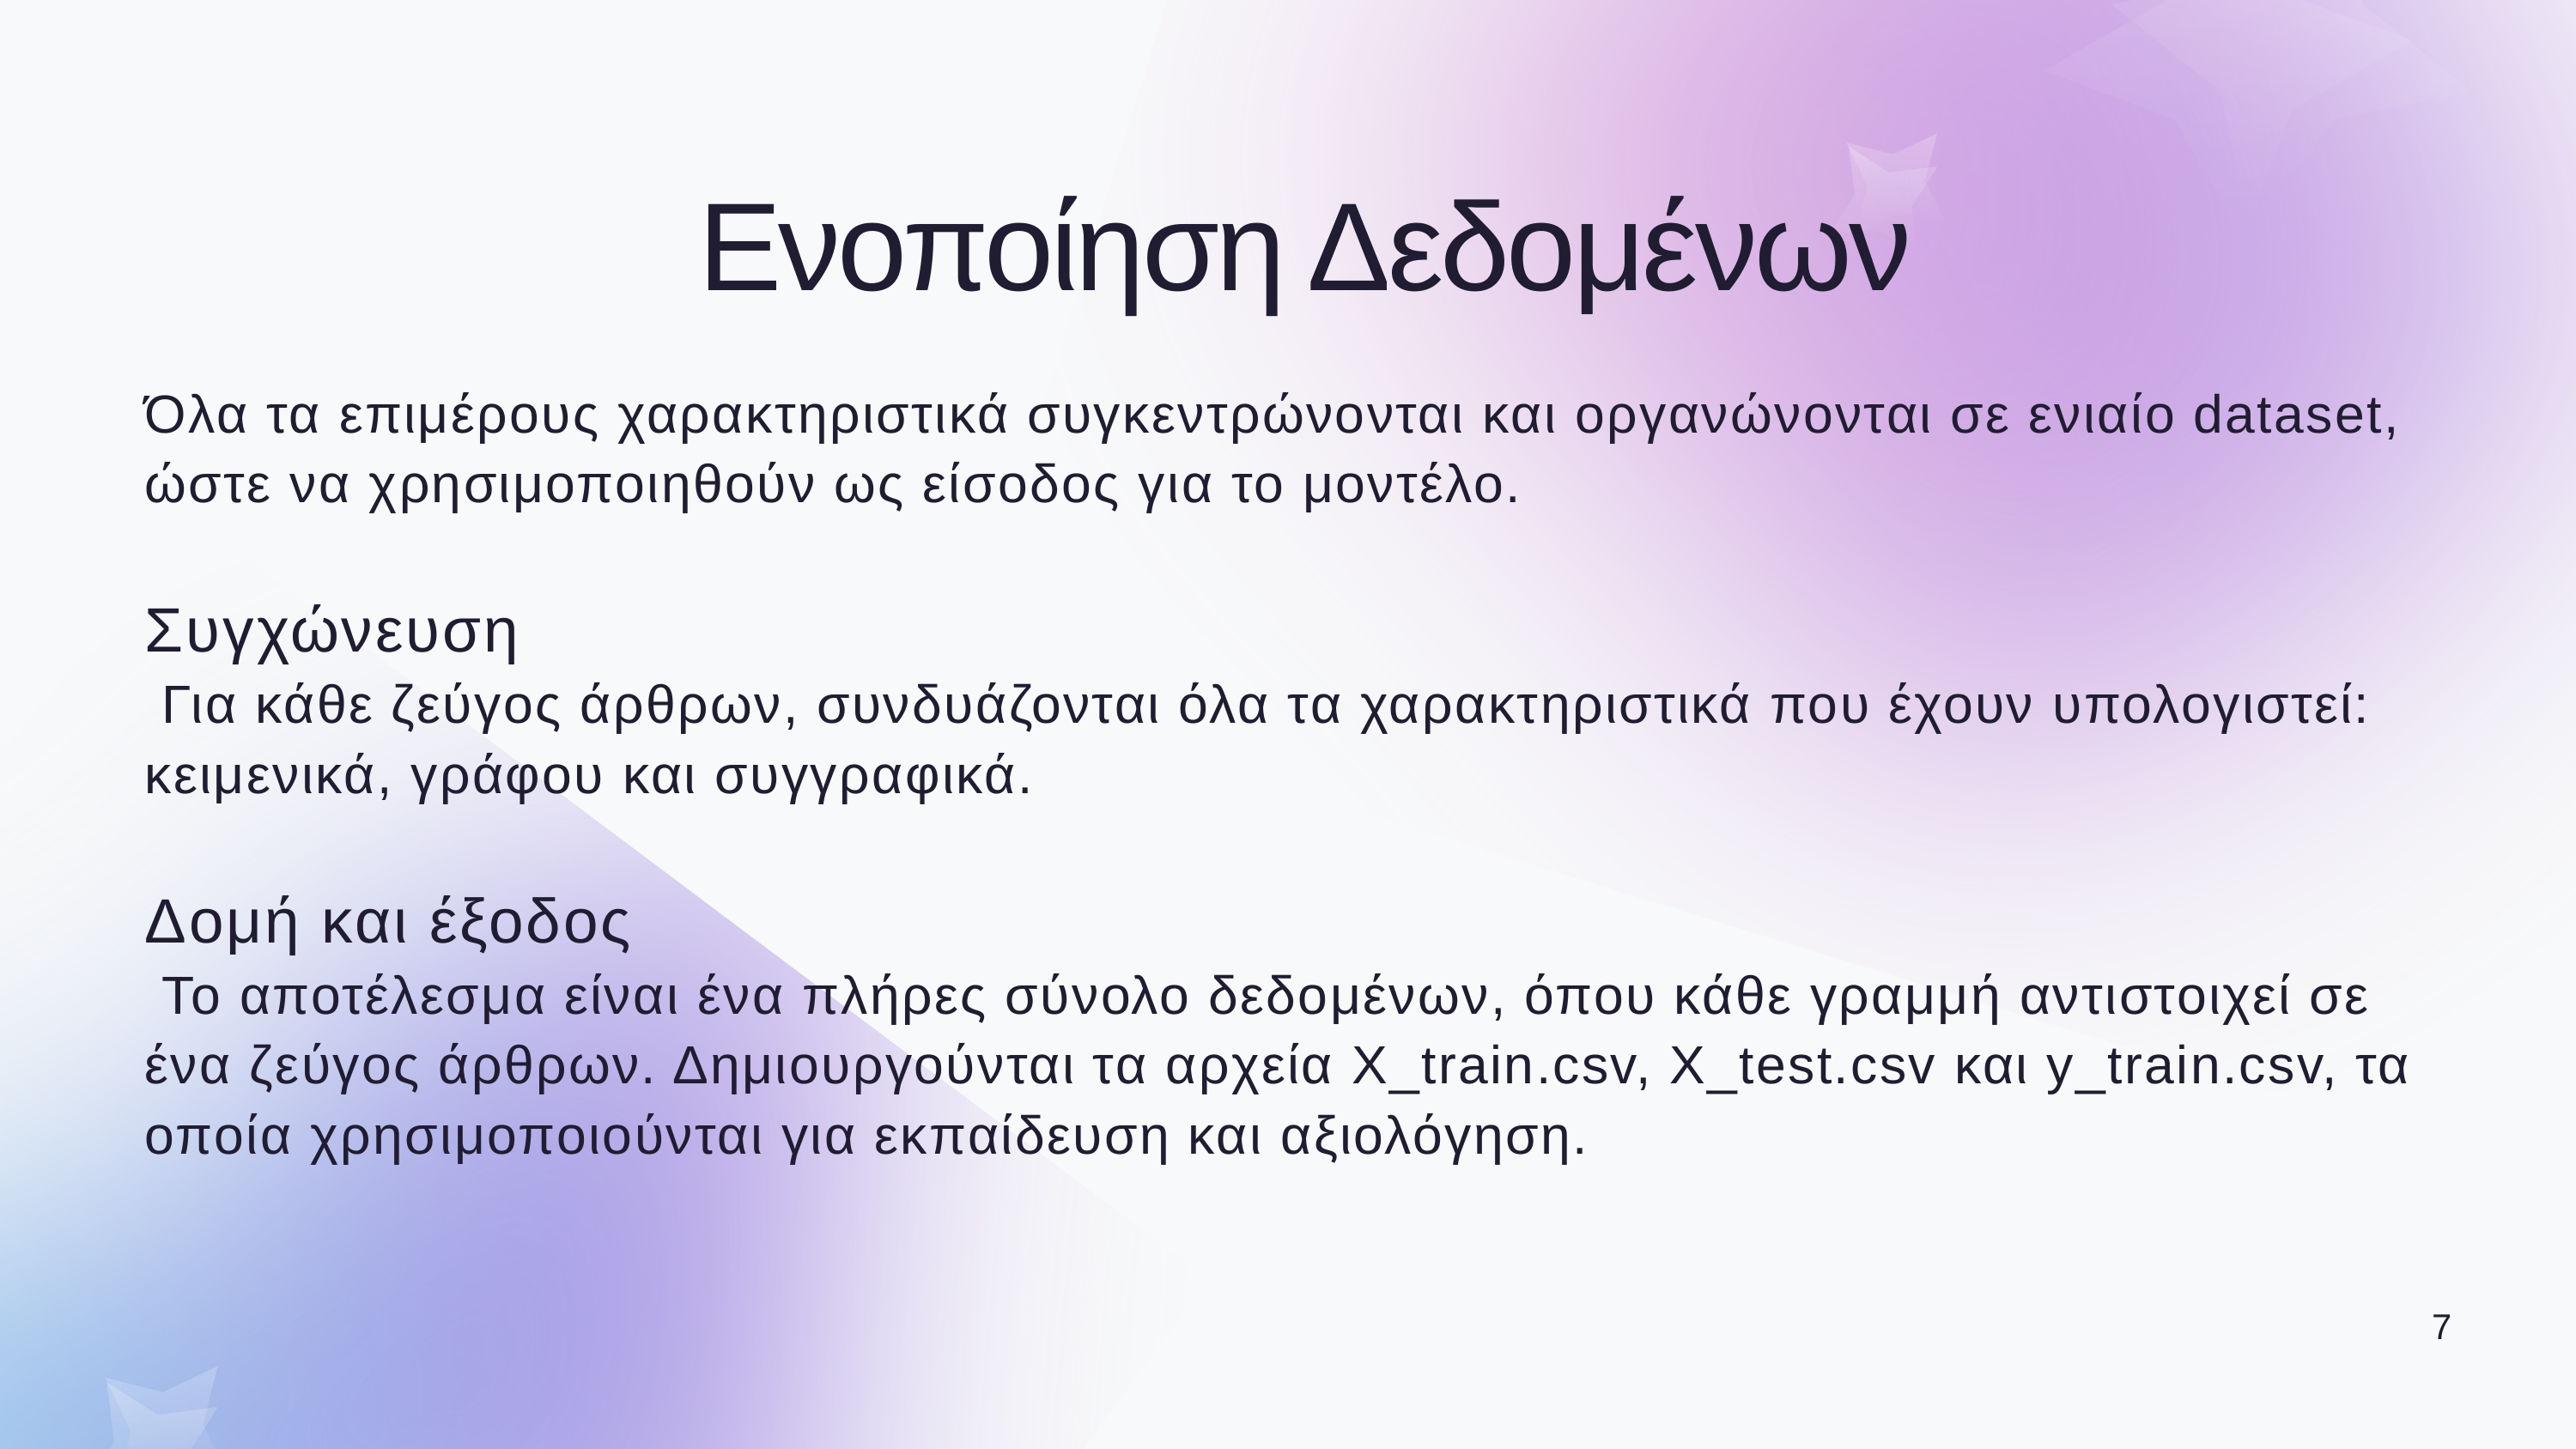

Ενοποίηση Δεδομένων
Όλα τα επιμέρους χαρακτηριστικά συγκεντρώνονται και οργανώνονται σε ενιαίο dataset, ώστε να χρησιμοποιηθούν ως είσοδος για το μοντέλο.

Συγχώνευση
 Για κάθε ζεύγος άρθρων, συνδυάζονται όλα τα χαρακτηριστικά που έχουν υπολογιστεί: κειμενικά, γράφου και συγγραφικά.

Δομή και έξοδος
 Το αποτέλεσμα είναι ένα πλήρες σύνολο δεδομένων, όπου κάθε γραμμή αντιστοιχεί σε ένα ζεύγος άρθρων. Δημιουργούνται τα αρχεία X_train.csv, X_test.csv και y_train.csv, τα οποία χρησιμοποιούνται για εκπαίδευση και αξιολόγηση.

7